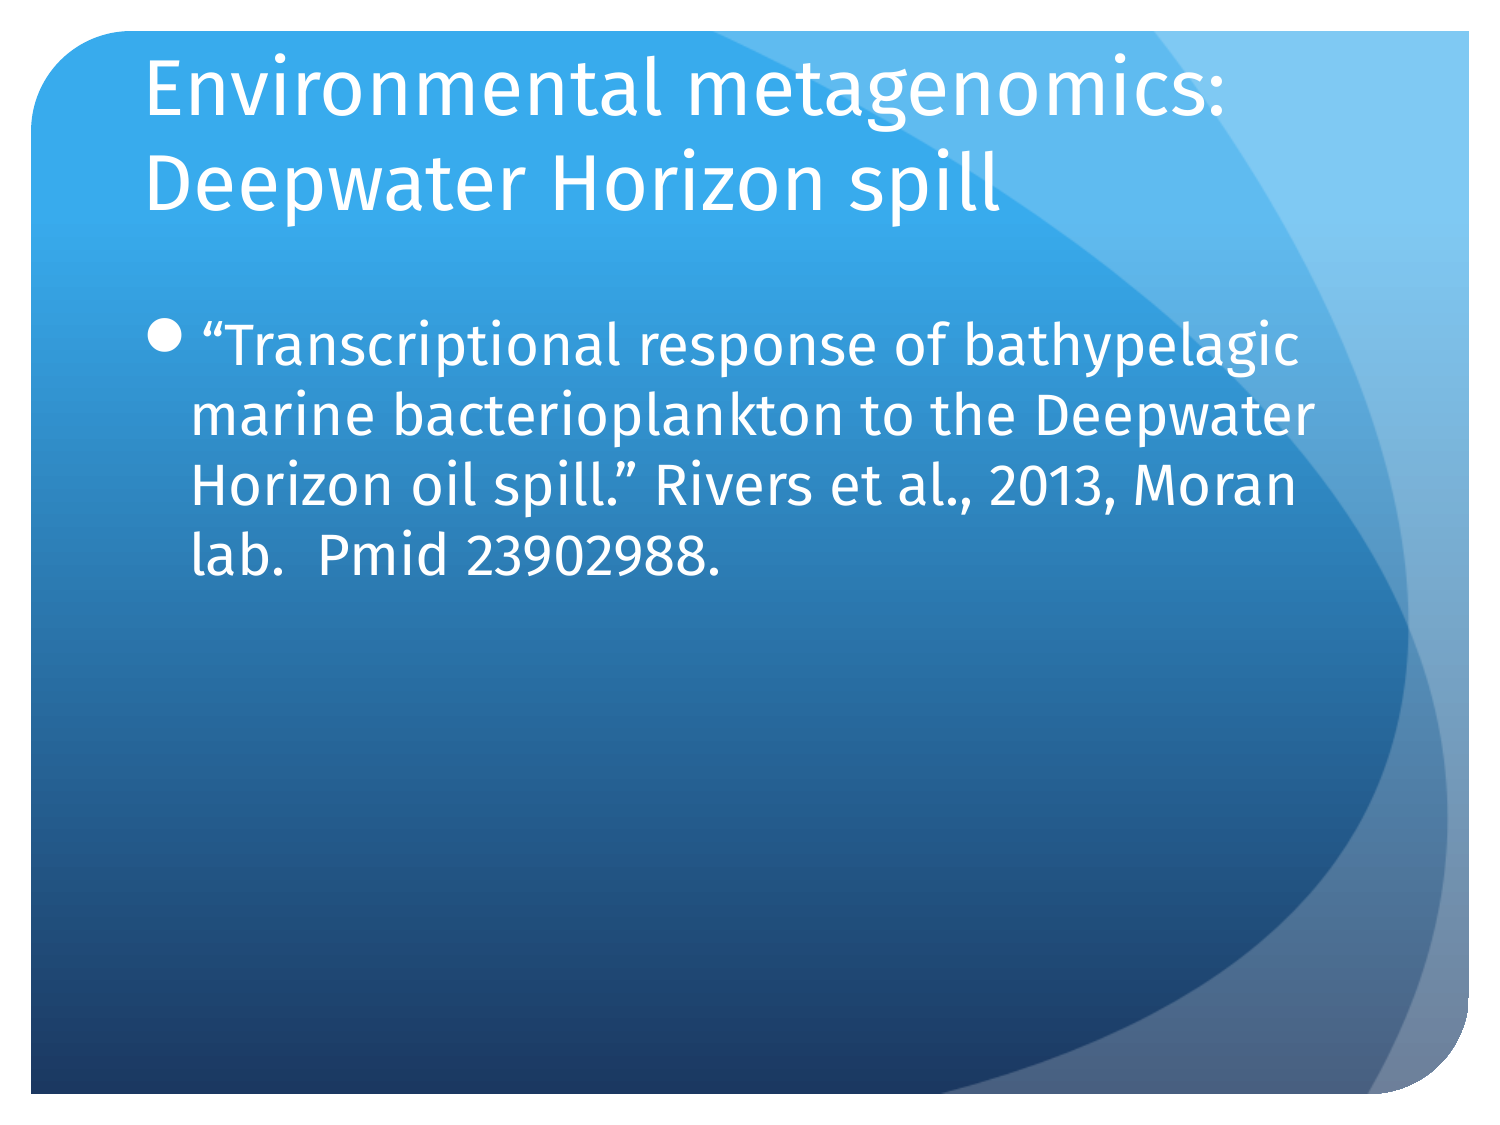

# Environmental metagenomics: Deepwater Horizon spill
“Transcriptional response of bathypelagic marine bacterioplankton to the Deepwater Horizon oil spill.” Rivers et al., 2013, Moran lab.  Pmid 23902988.